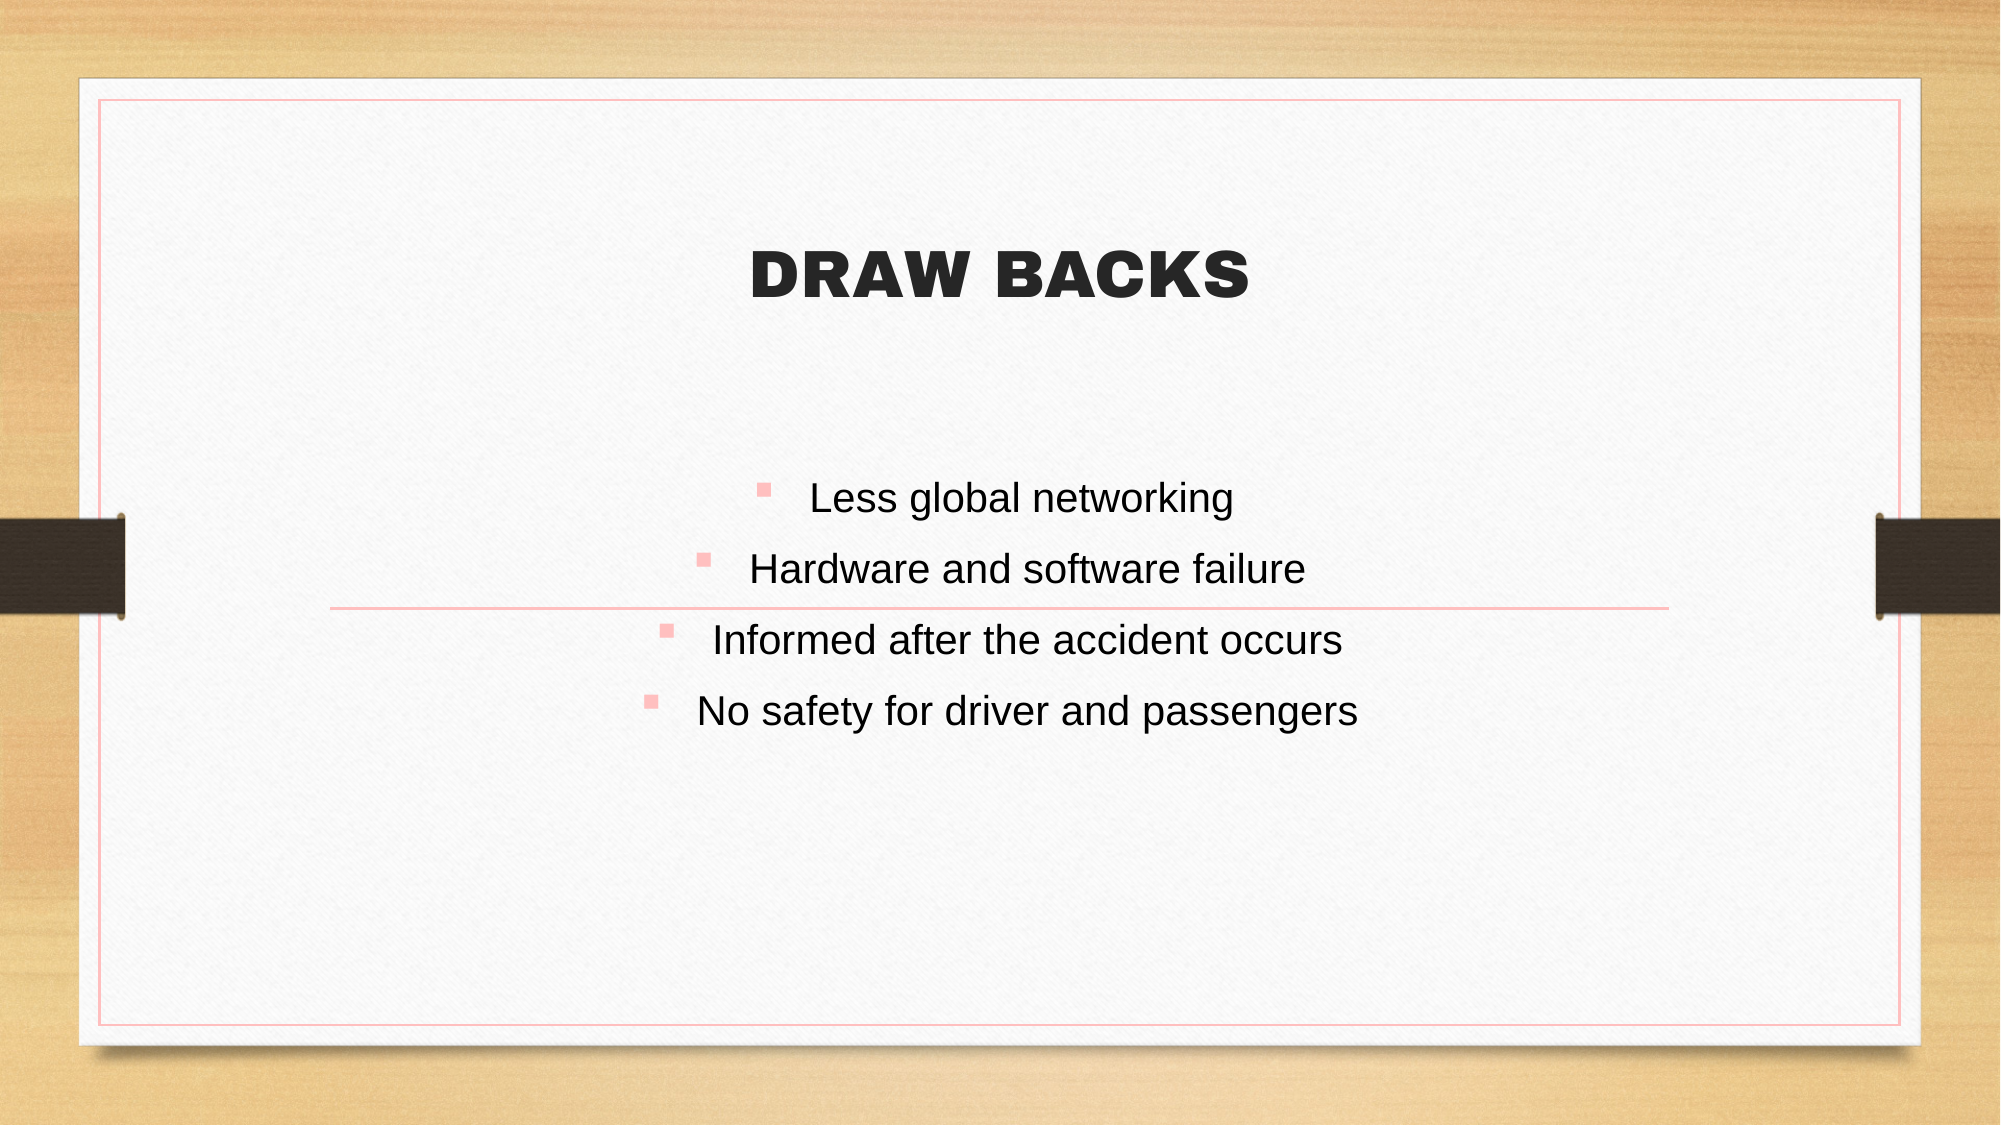

# DRAW BACKS
Less global networking
Hardware and software failure
Informed after the accident occurs
No safety for driver and passengers